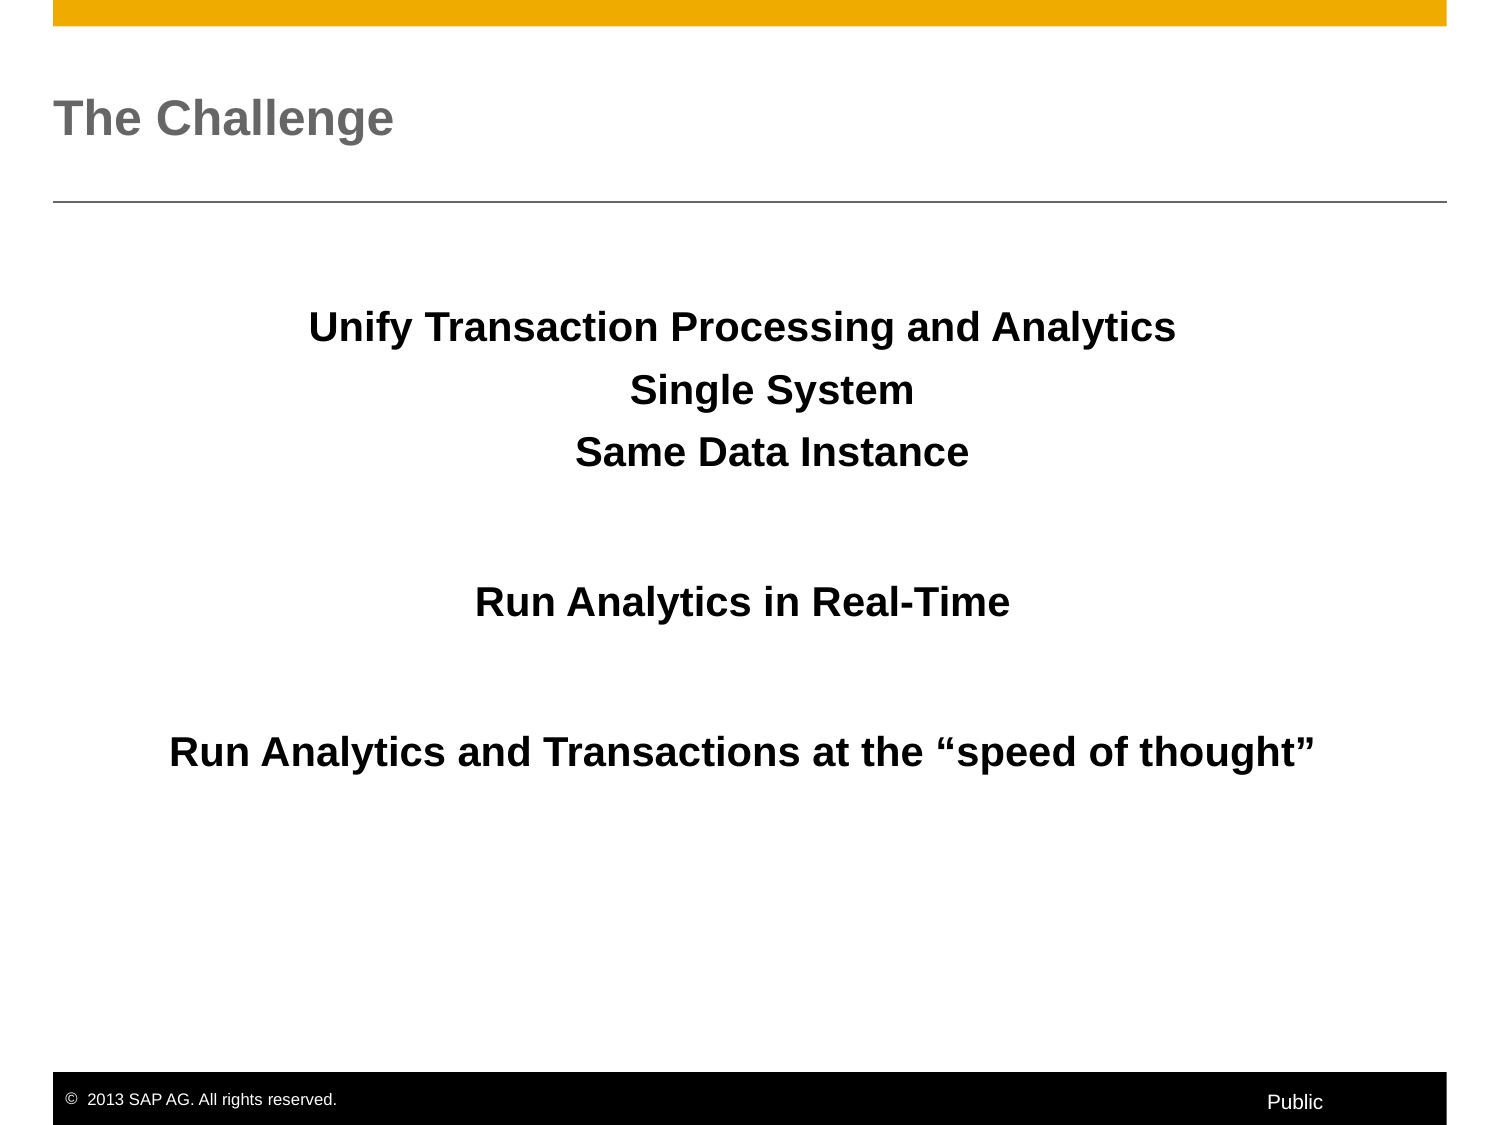

# The Challenge
Unify Transaction Processing and Analytics
Single System
Same Data Instance

Run Analytics in Real-Time

Run Analytics and Transactions at the “speed of thought”